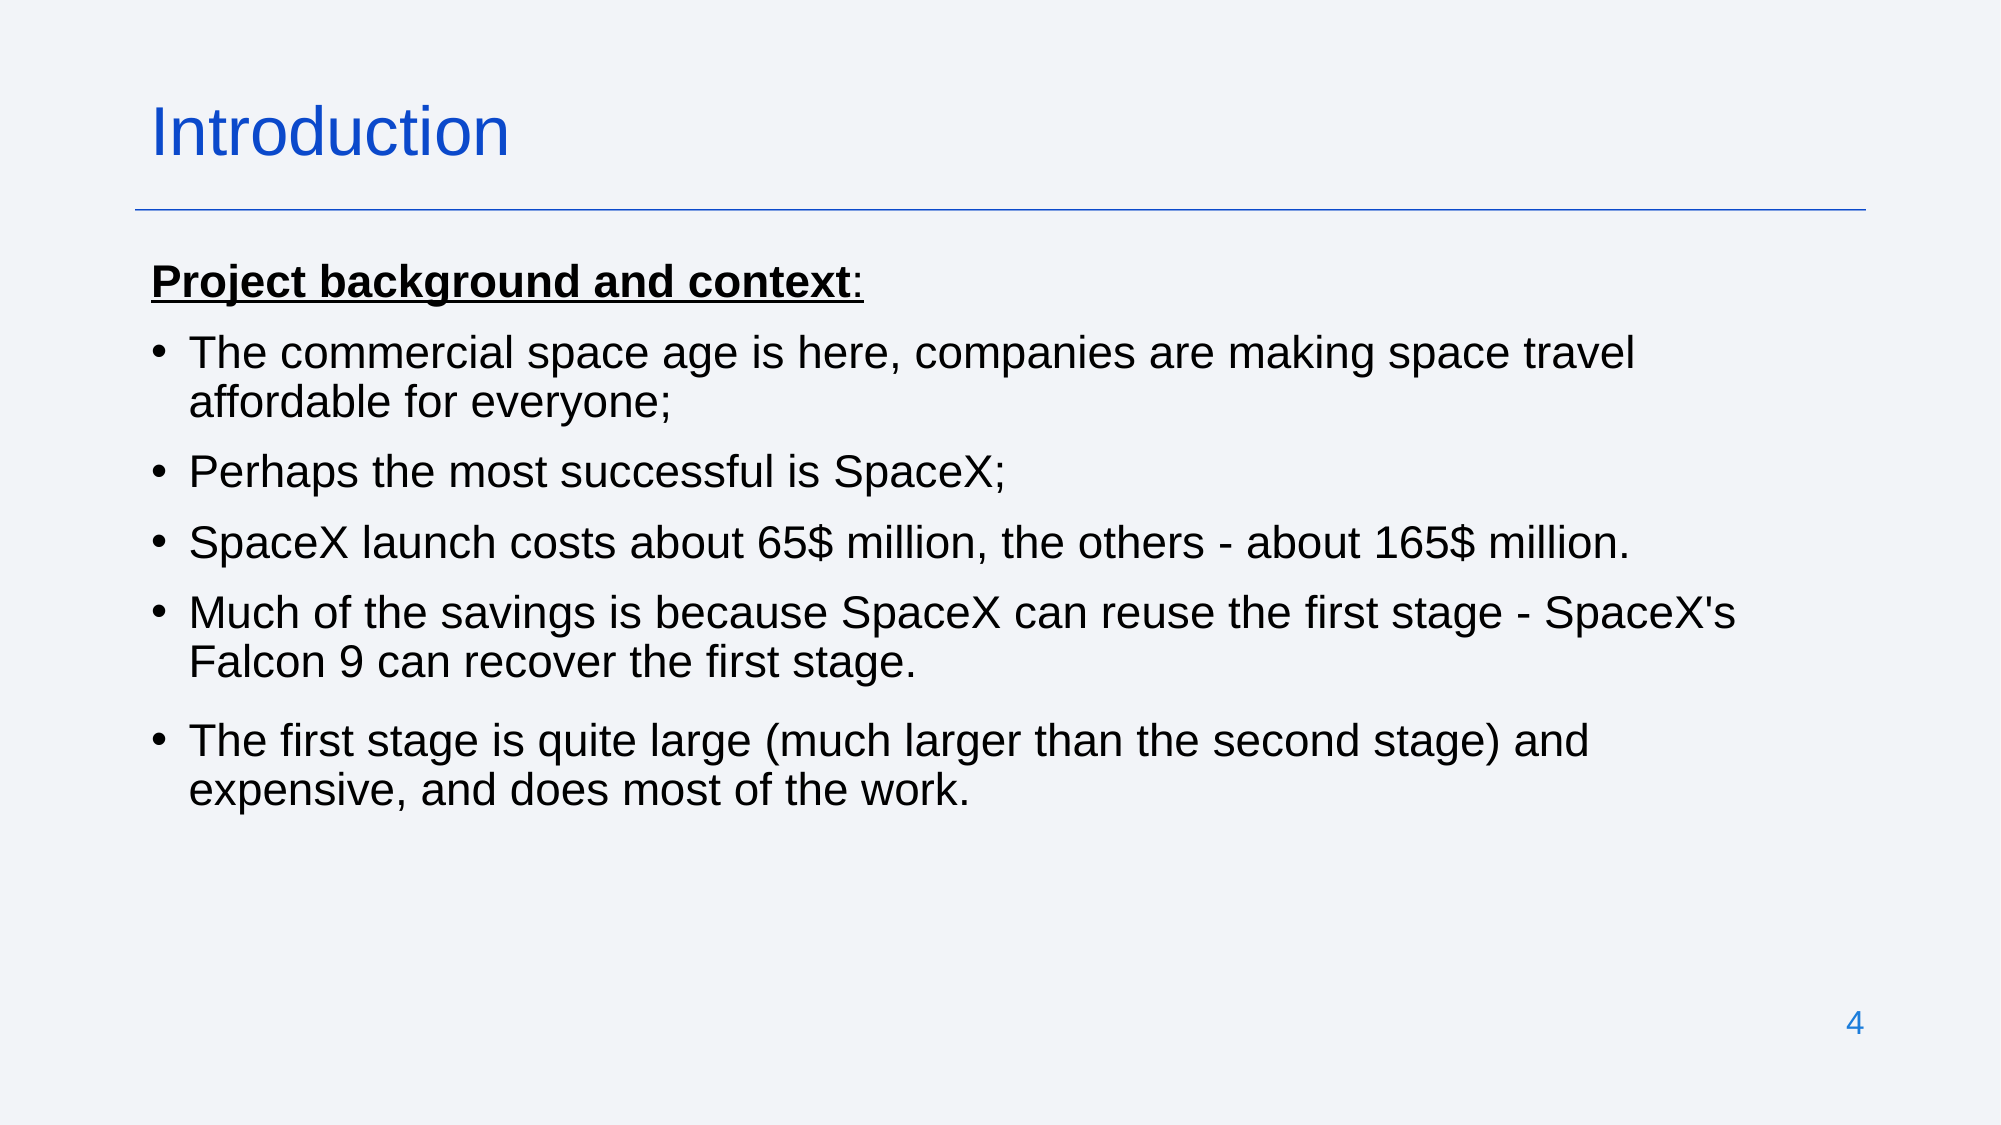

Introduction
Project background and context:
The commercial space age is here, companies are making space travel affordable for everyone;
Perhaps the most successful is SpaceX;
SpaceX launch costs about 65$ million, the others - about 165$ million.
Much of the savings is because SpaceX can reuse the first stage - SpaceX's Falcon 9 can recover the first stage.
The first stage is quite large (much larger than the second stage) and expensive, and does most of the work.
4